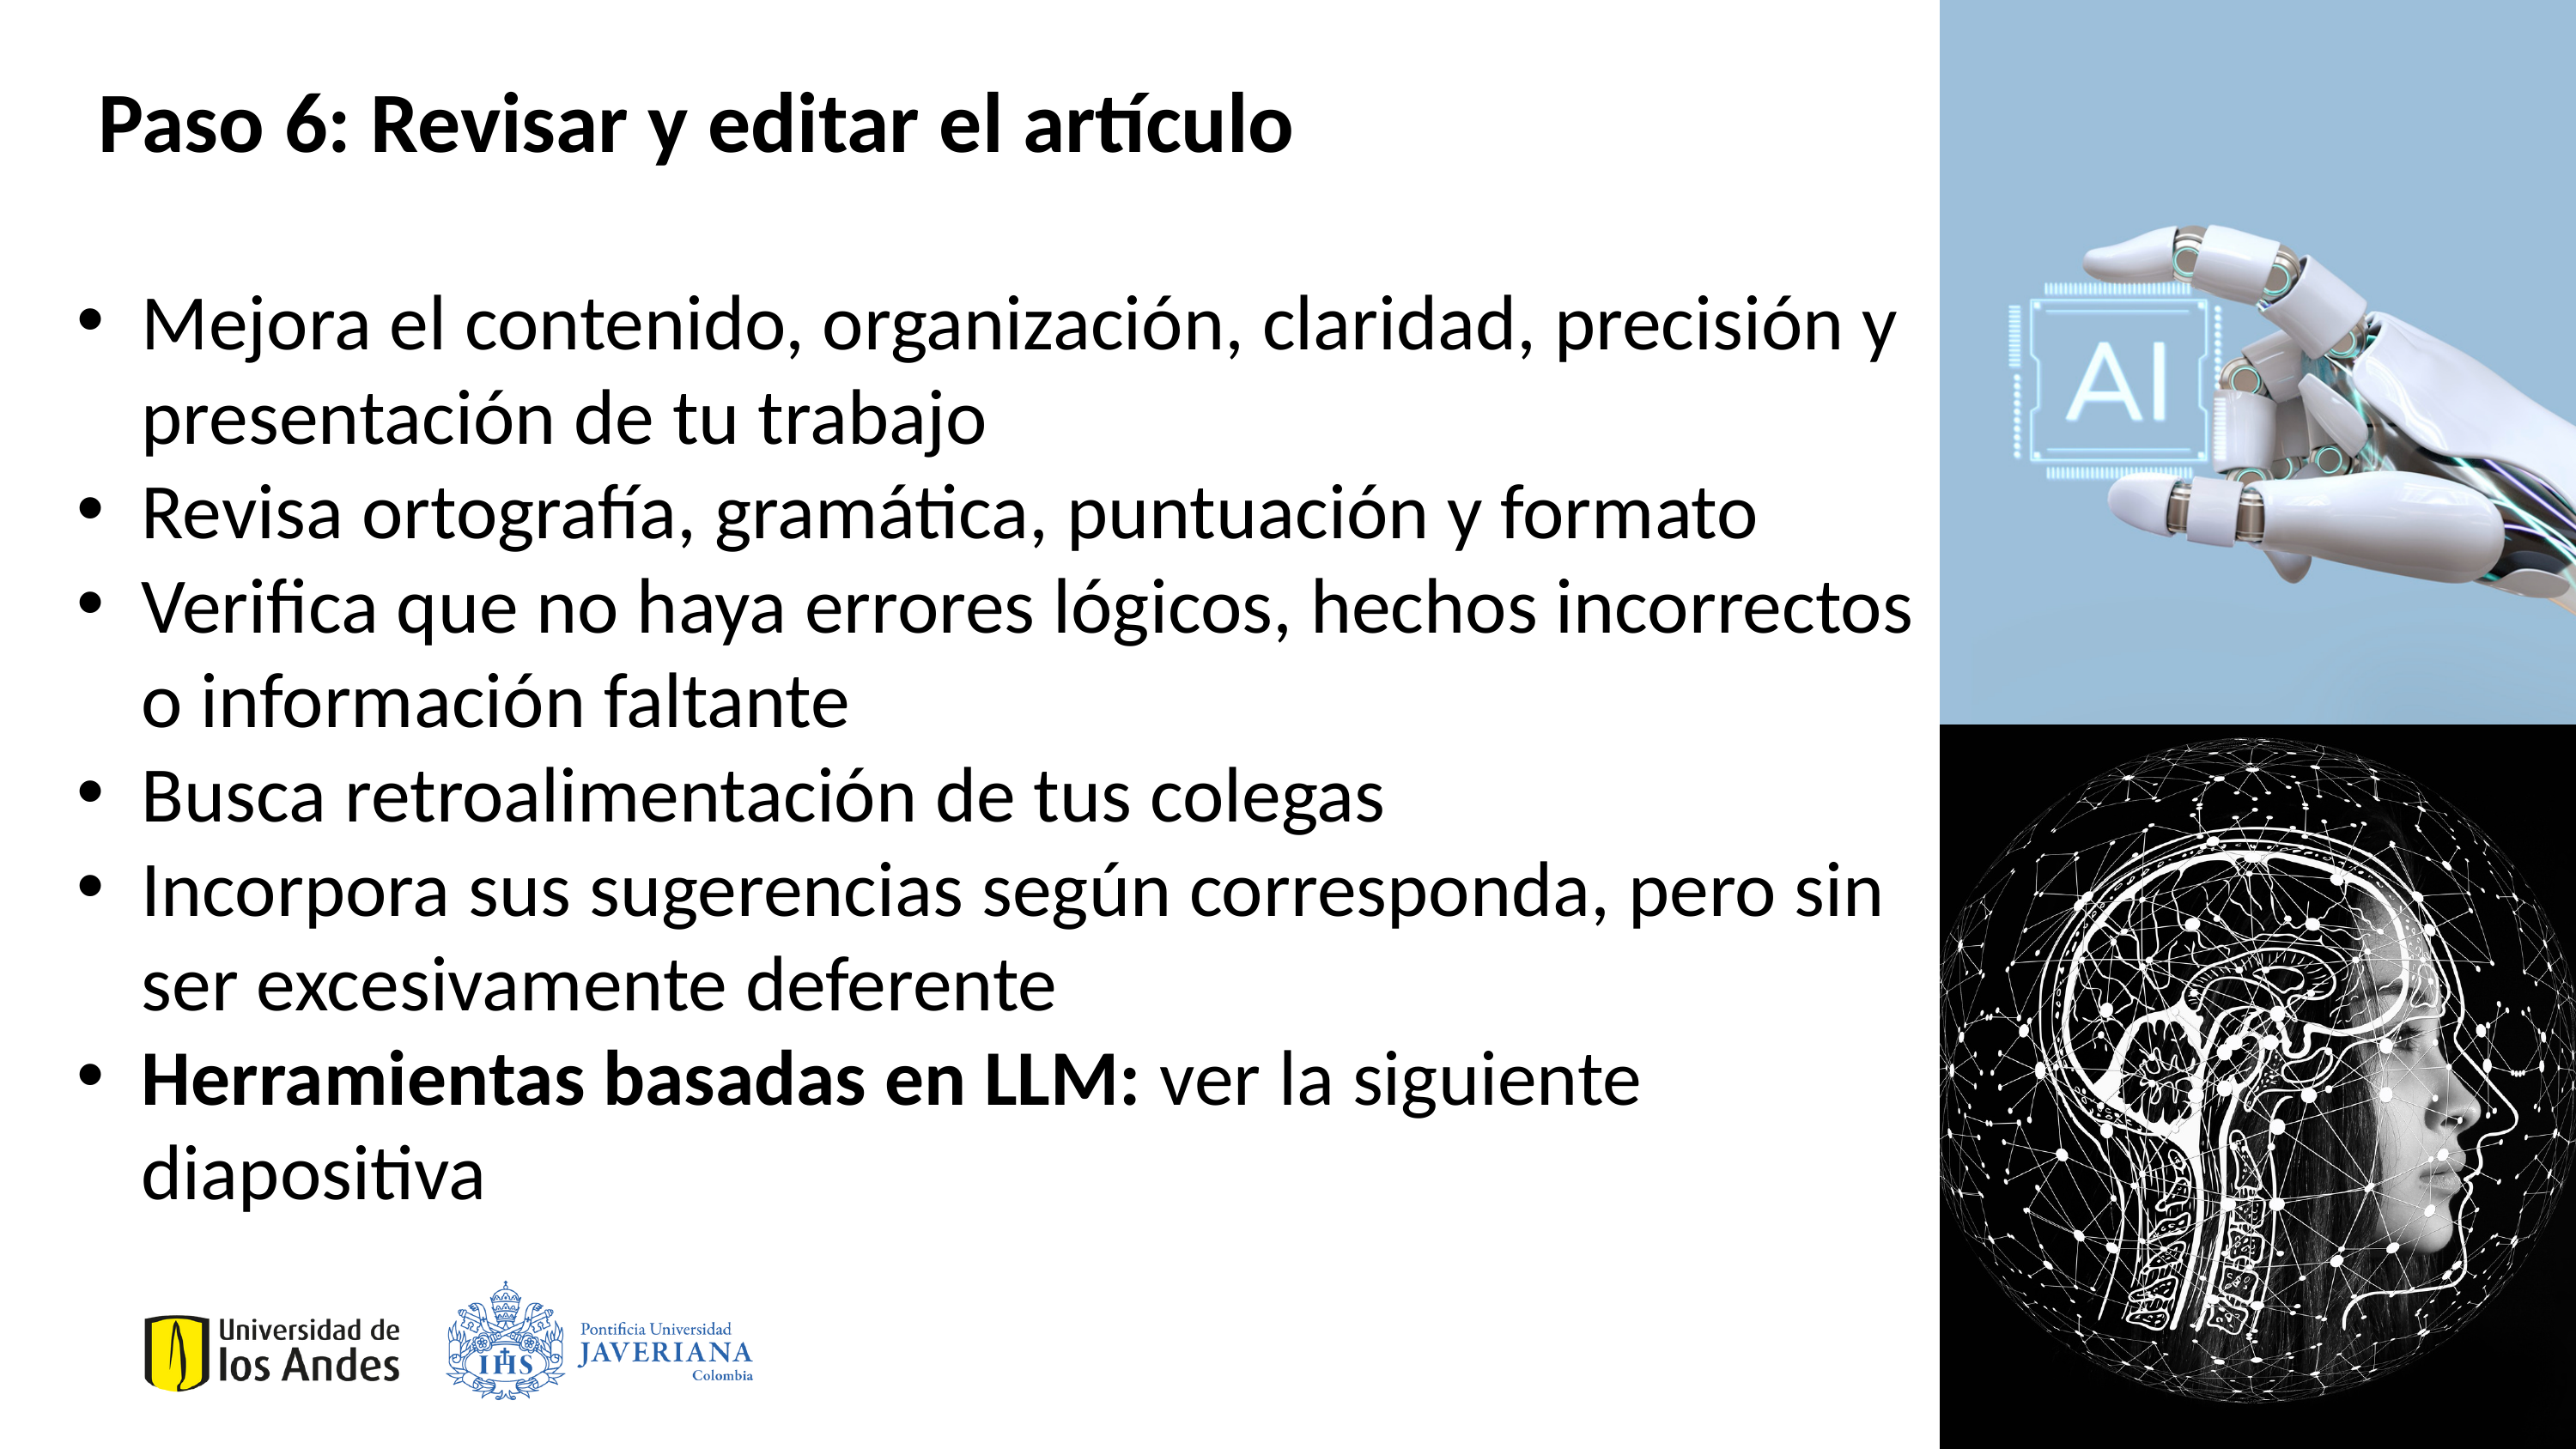

Paso 6: Revisar y editar el artículo
Mejora el contenido, organización, claridad, precisión y presentación de tu trabajo
Revisa ortografía, gramática, puntuación y formato
Verifica que no haya errores lógicos, hechos incorrectos o información faltante
Busca retroalimentación de tus colegas
Incorpora sus sugerencias según corresponda, pero sin ser excesivamente deferente
Herramientas basadas en LLM: ver la siguiente diapositiva